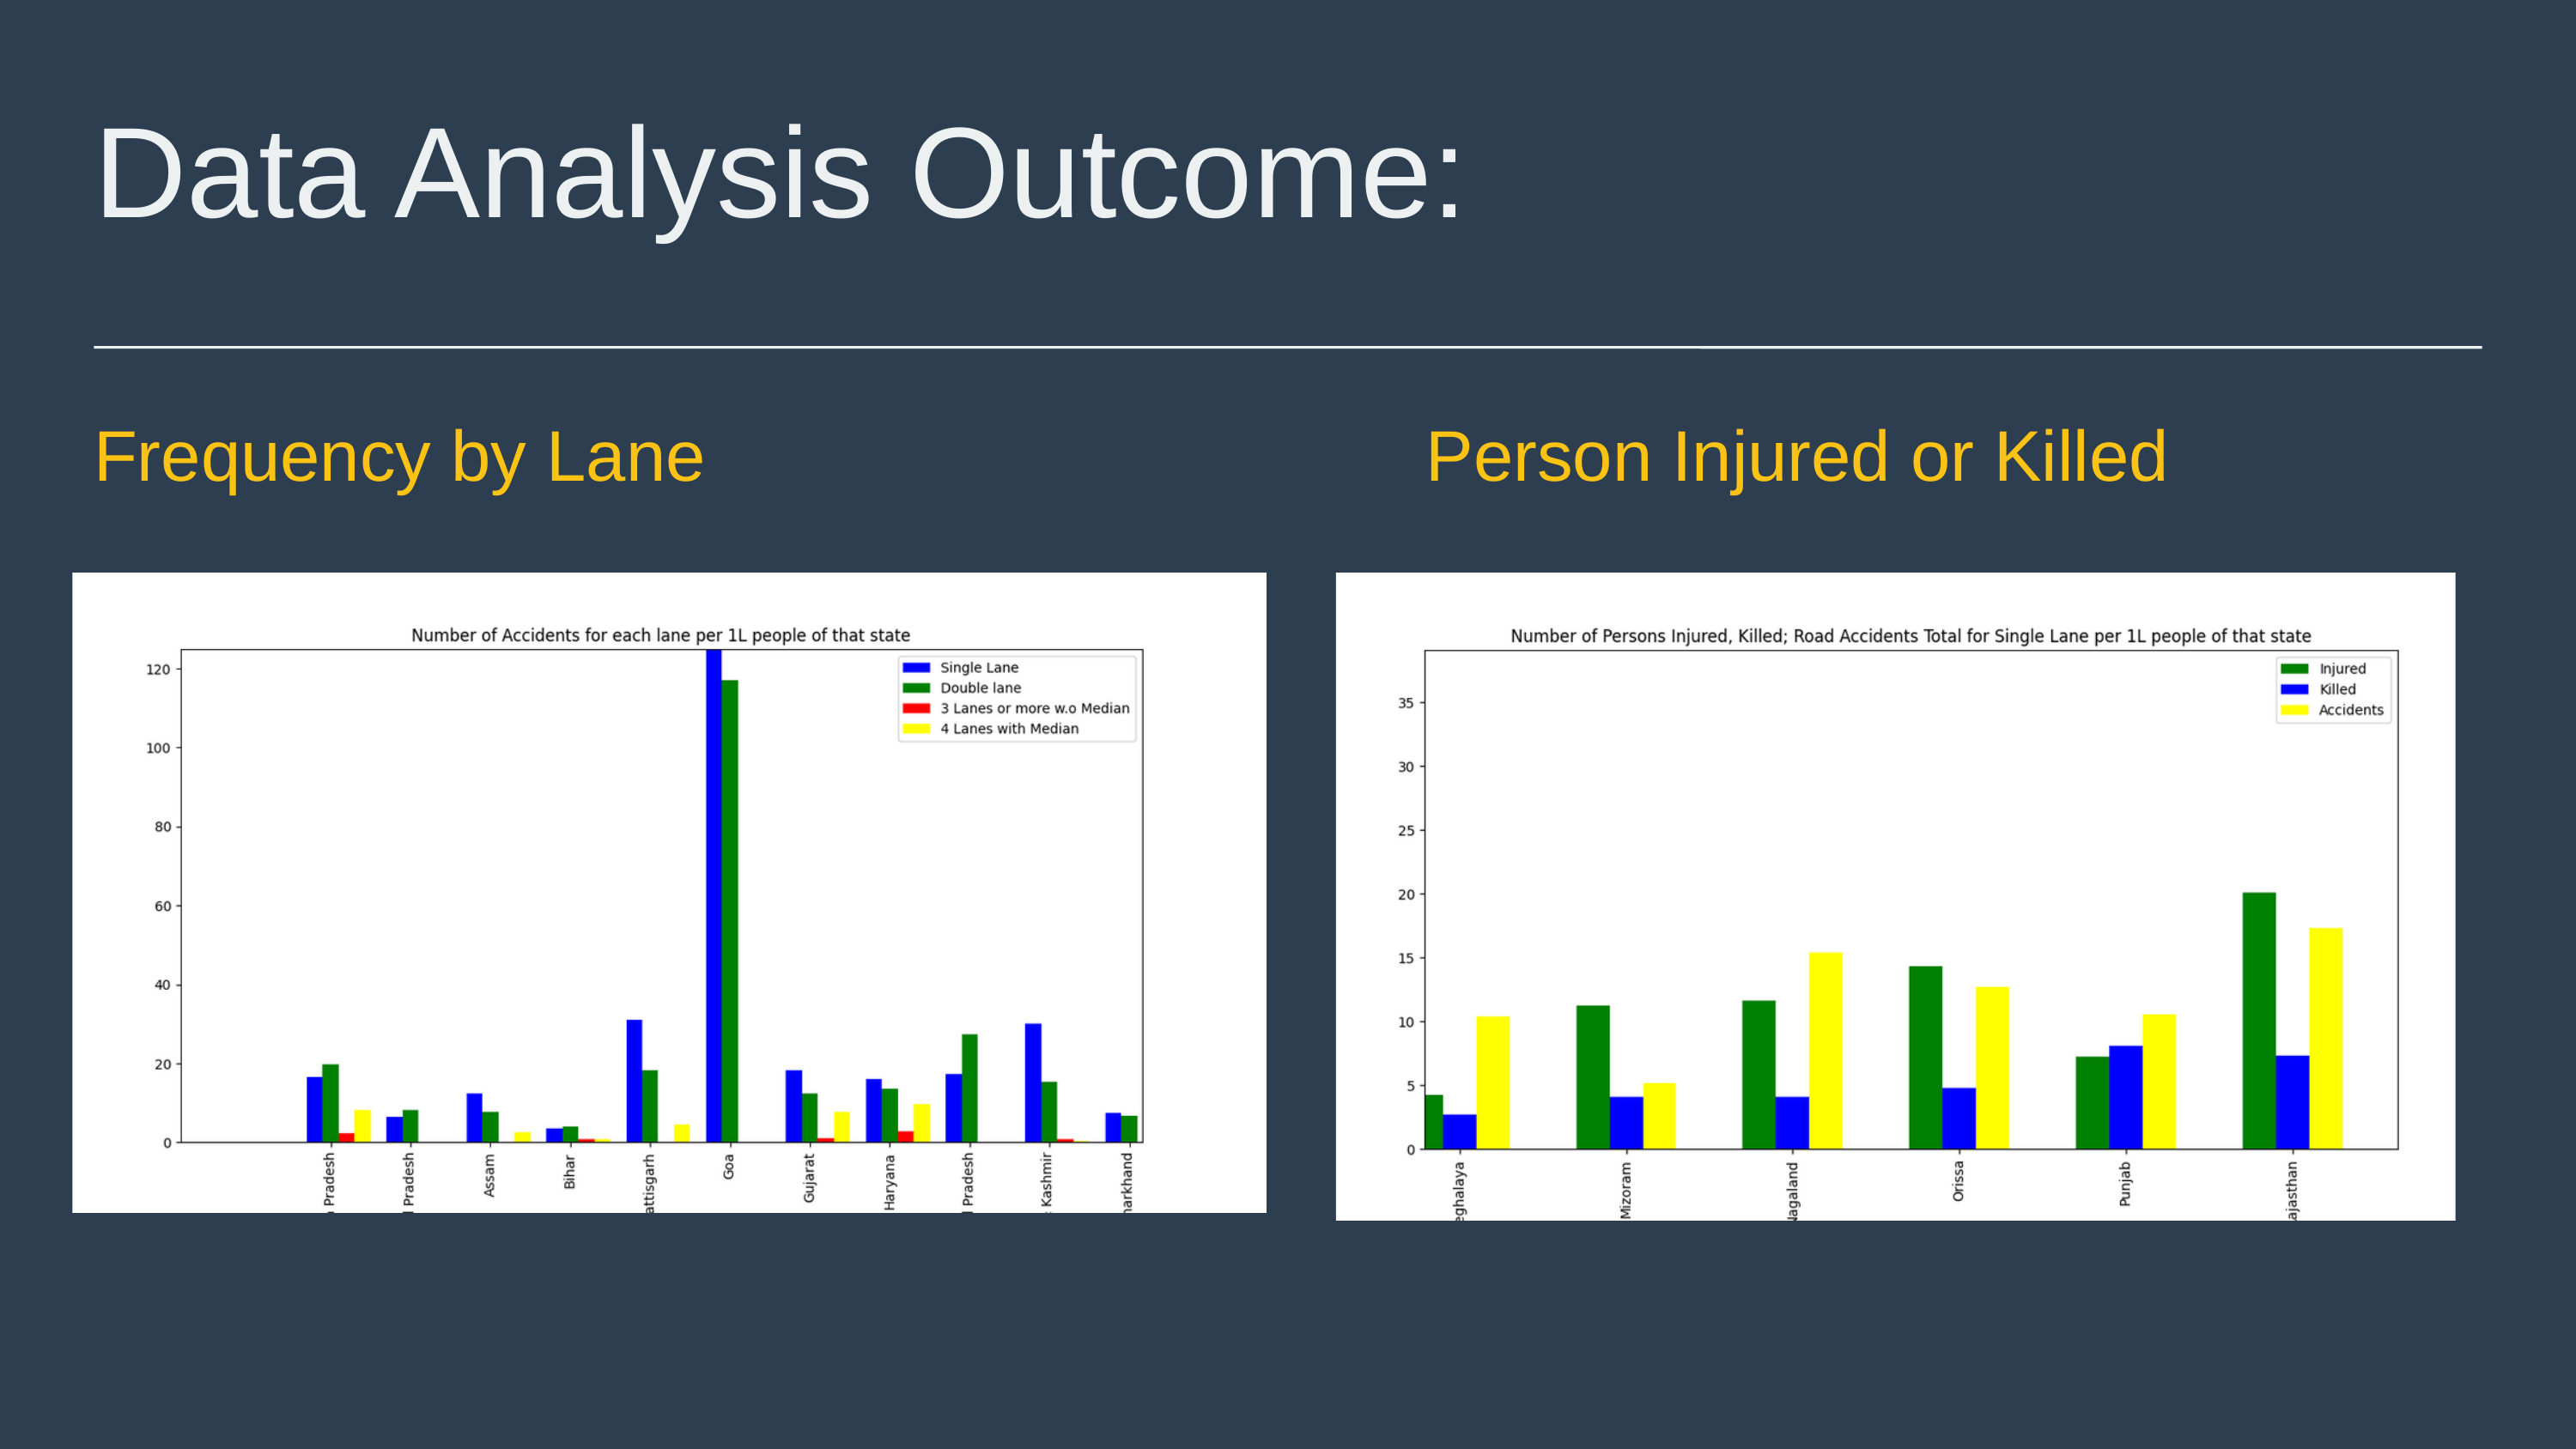

Data Analysis Outcome:

Frequency by Lane
Person Injured or Killed